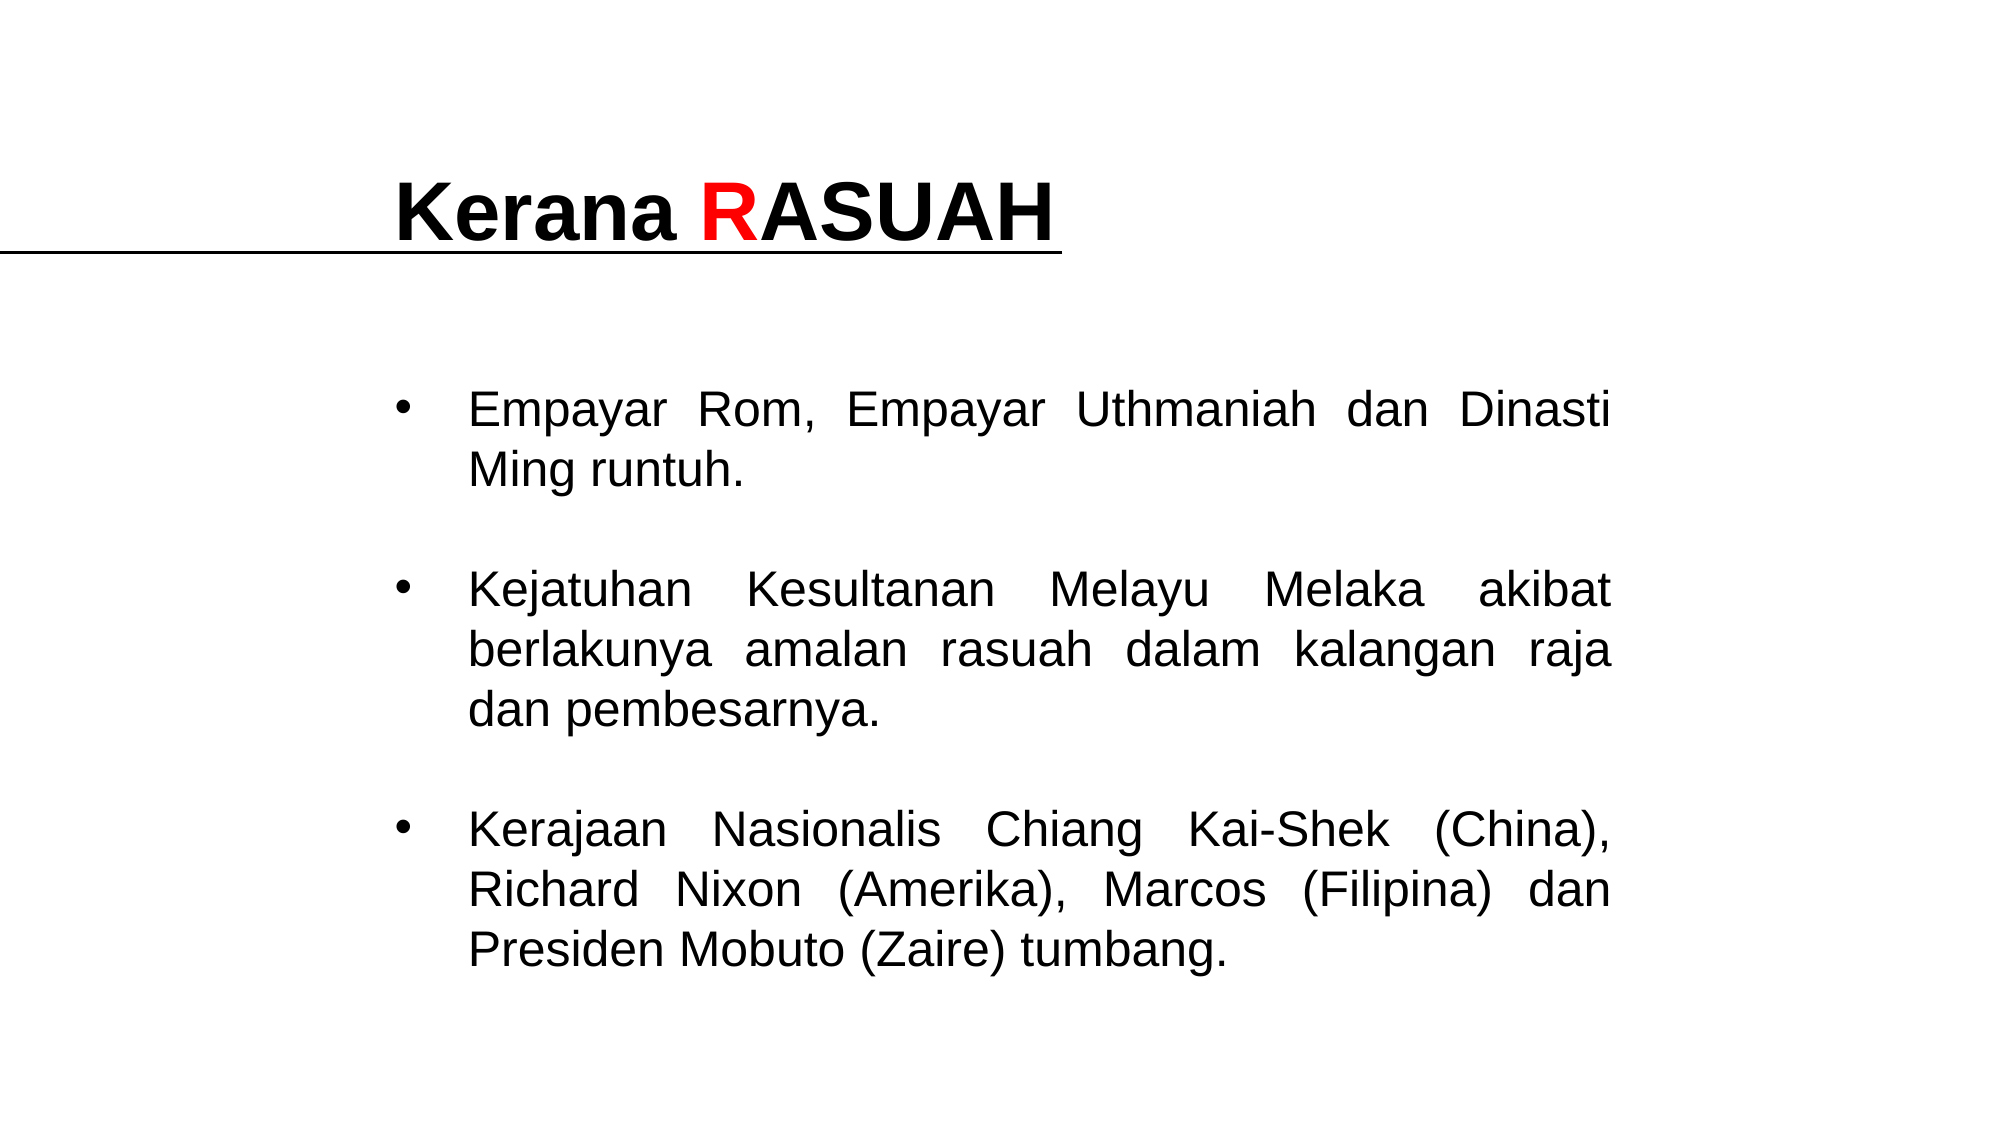

Kerana RASUAH
Empayar Rom, Empayar Uthmaniah dan Dinasti Ming runtuh.

Kejatuhan Kesultanan Melayu Melaka akibat berlakunya amalan rasuah dalam kalangan raja dan pembesarnya.

Kerajaan Nasionalis Chiang Kai-Shek (China), Richard Nixon (Amerika), Marcos (Filipina) dan Presiden Mobuto (Zaire) tumbang.